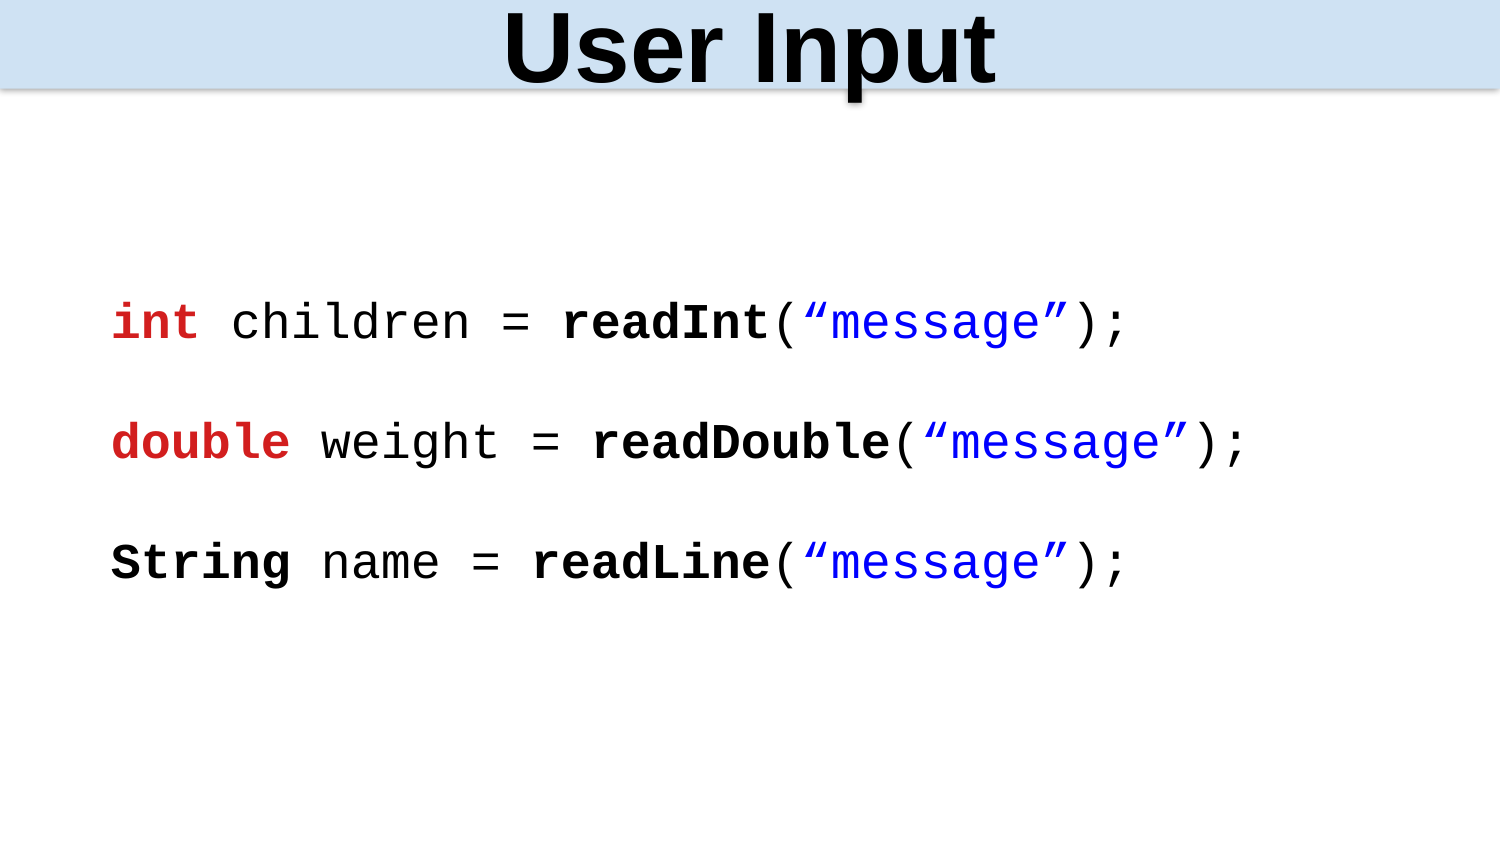

User Input
int children = readInt(“message”);

double weight = readDouble(“message”);

String name = readLine(“message”);